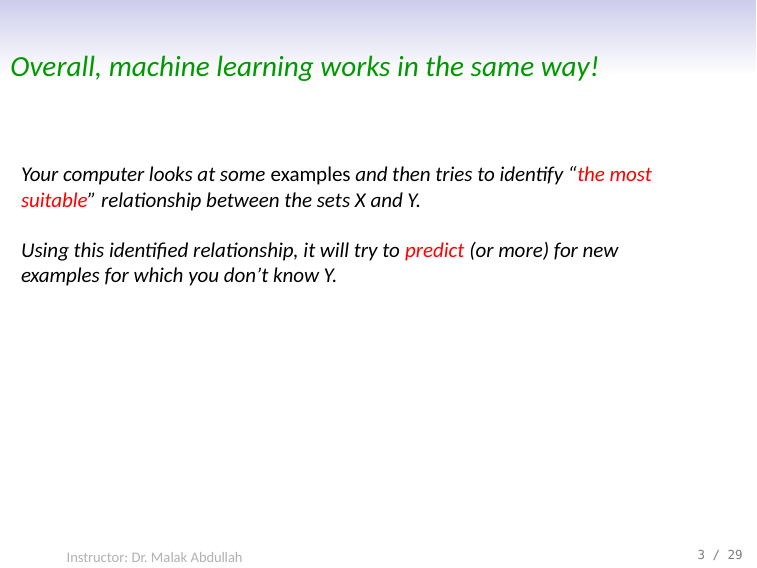

# Overall, machine learning works in the same way!
Your computer looks at some examples and then tries to identify “the most suitable” relationship between the sets X and Y.

Using this identified relationship, it will try to predict (or more) for new examples for which you don’t know Y.
Instructor: Dr. Malak Abdullah
3 / 29